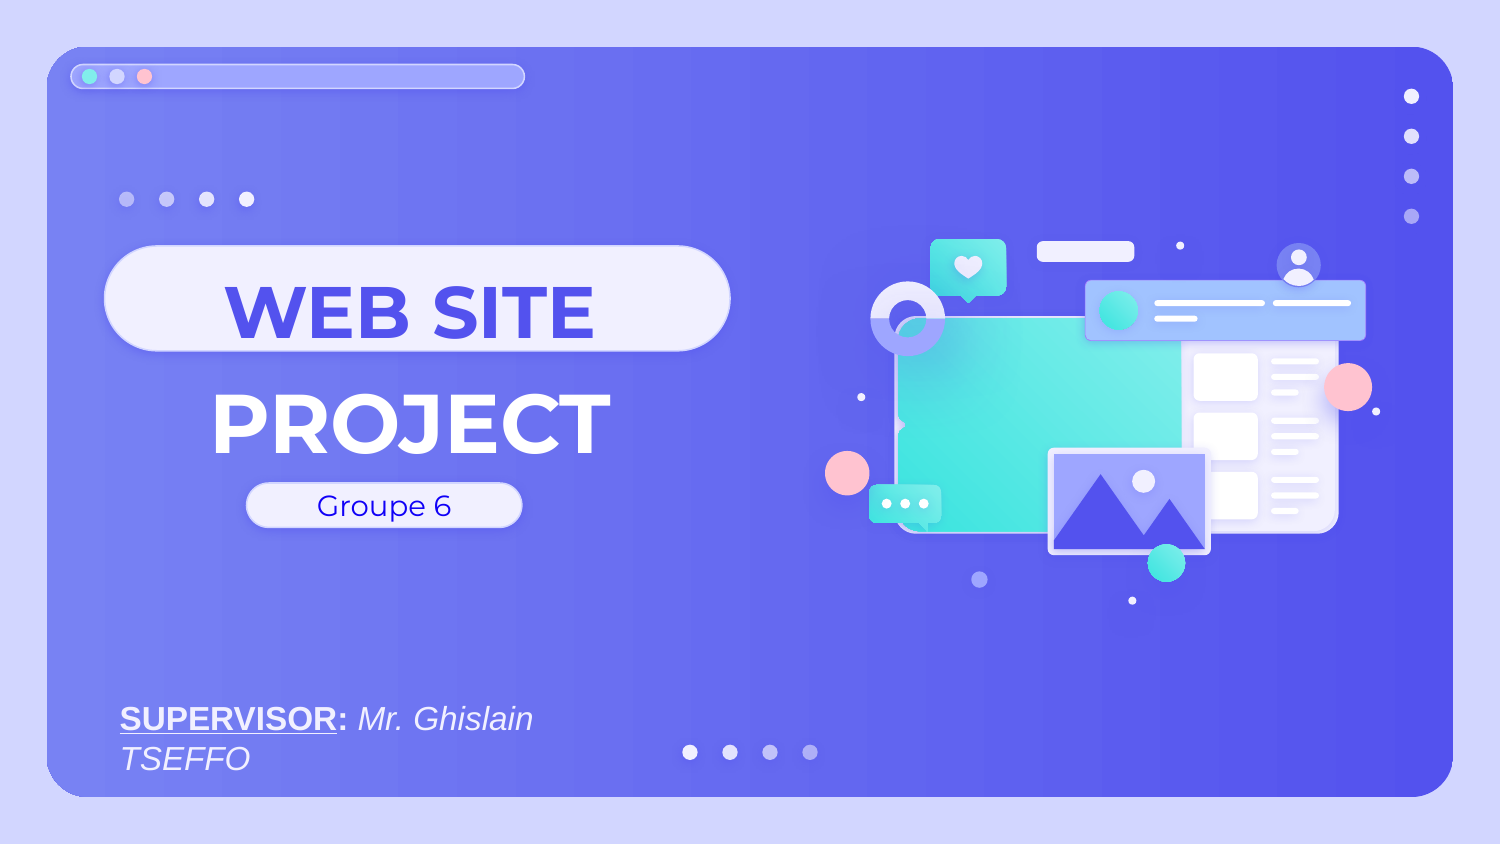

# WEB SITE PROJECT

Groupe 6
SUPERVISOR: Mr. Ghislain TSEFFO